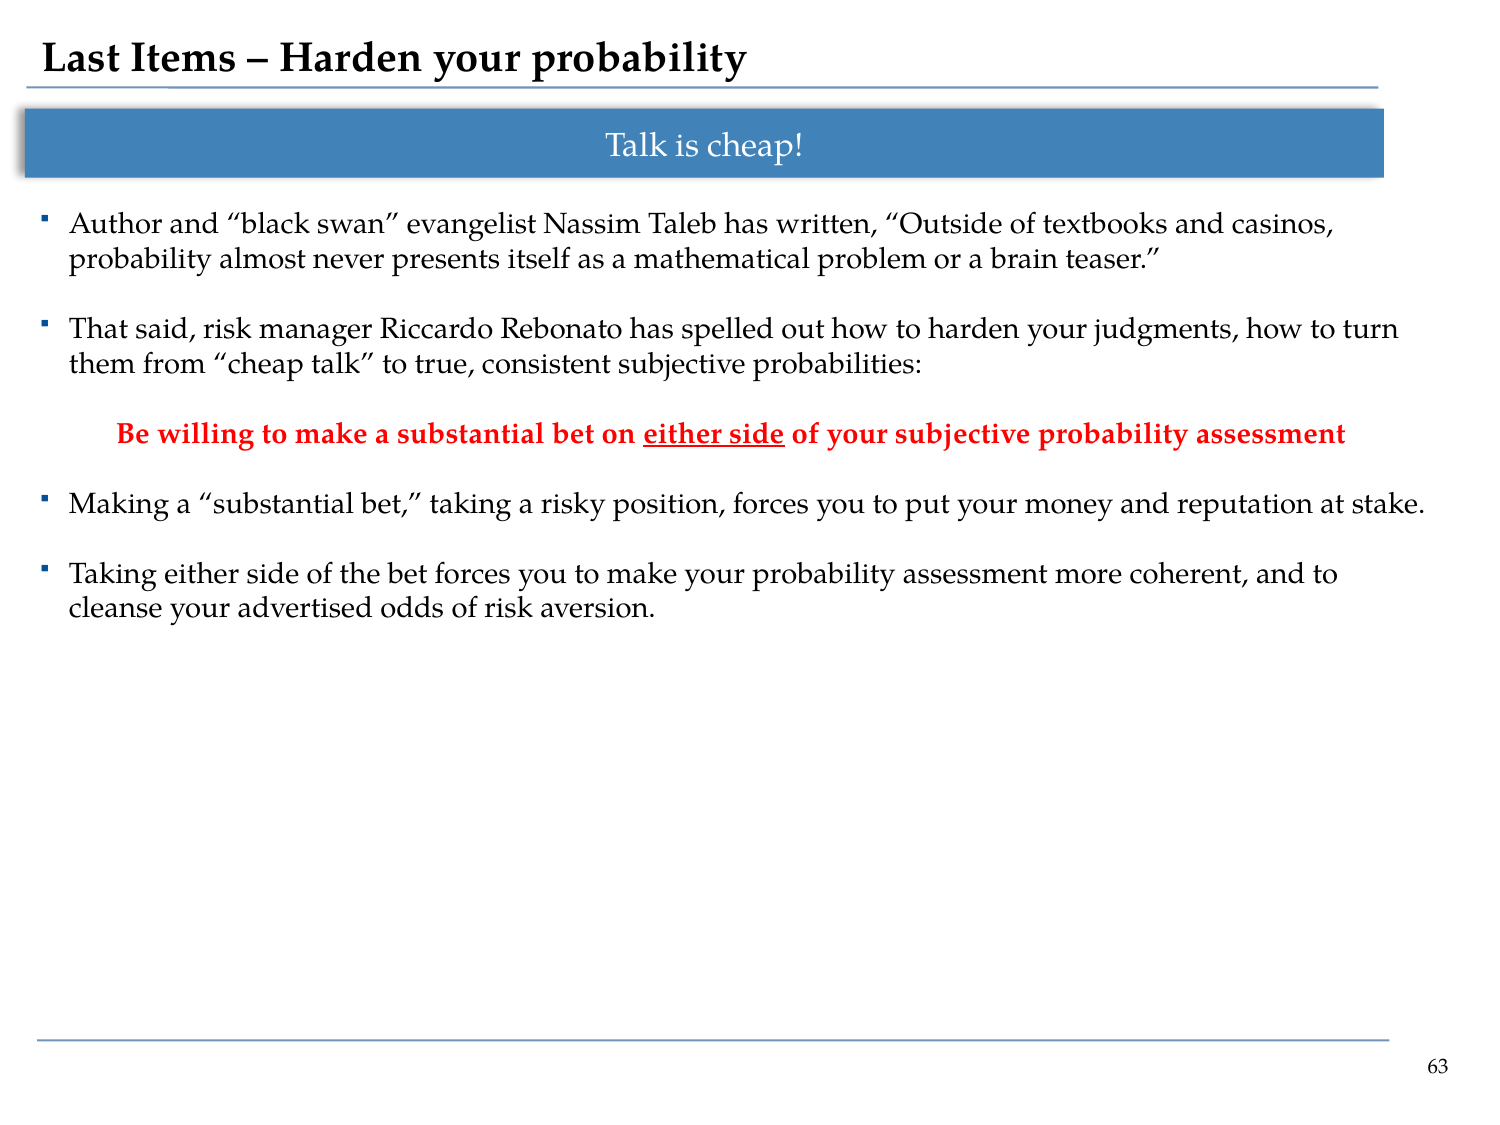

# Last Items – Harden your probability
Talk is cheap!
Author and “black swan” evangelist Nassim Taleb has written, “Outside of textbooks and casinos, probability almost never presents itself as a mathematical problem or a brain teaser.”

That said, risk manager Riccardo Rebonato has spelled out how to harden your judgments, how to turn them from “cheap talk” to true, consistent subjective probabilities:

Be willing to make a substantial bet on either side of your subjective probability assessment

Making a “substantial bet,” taking a risky position, forces you to put your money and reputation at stake.

Taking either side of the bet forces you to make your probability assessment more coherent, and to cleanse your advertised odds of risk aversion.